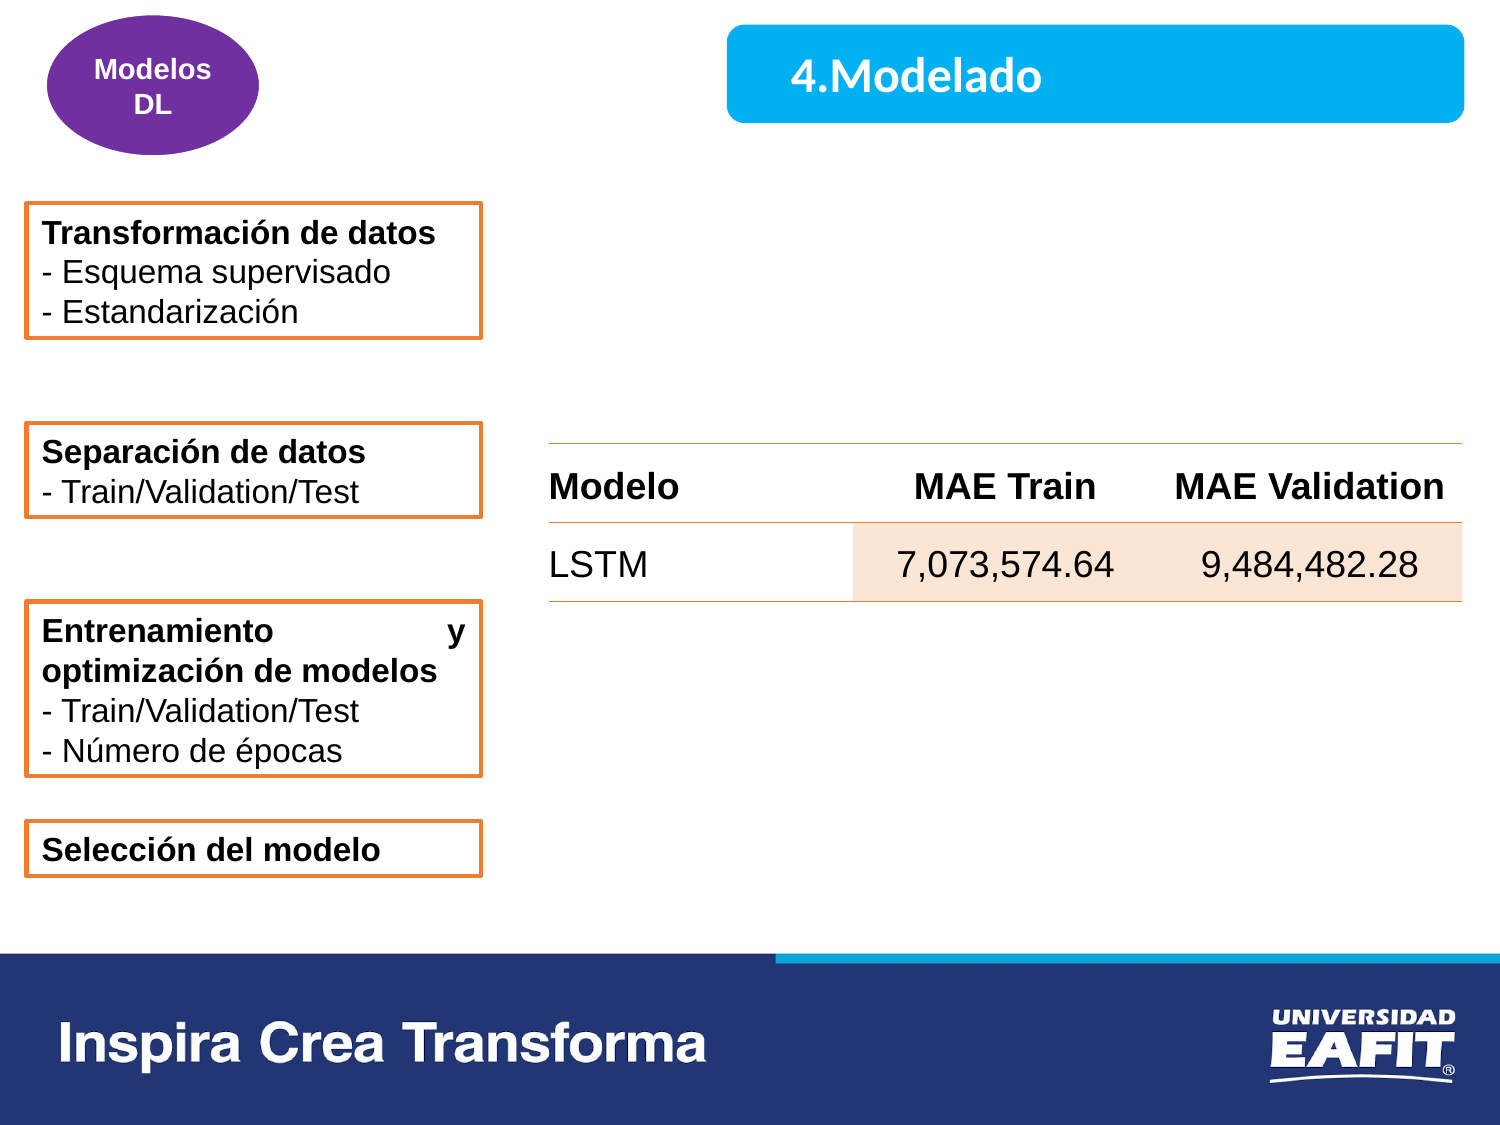

Modelos
DL

4.Modelado
Transformación de datos
- Esquema supervisado
- Estandarización
Separación de datos
- Train/Validation/Test
| Modelo | MAE Train | MAE Validation |
| --- | --- | --- |
| LSTM | 7,073,574.64 | 9,484,482.28 |
Entrenamiento y optimización de modelos
- Train/Validation/Test
- Número de épocas
Selección del modelo